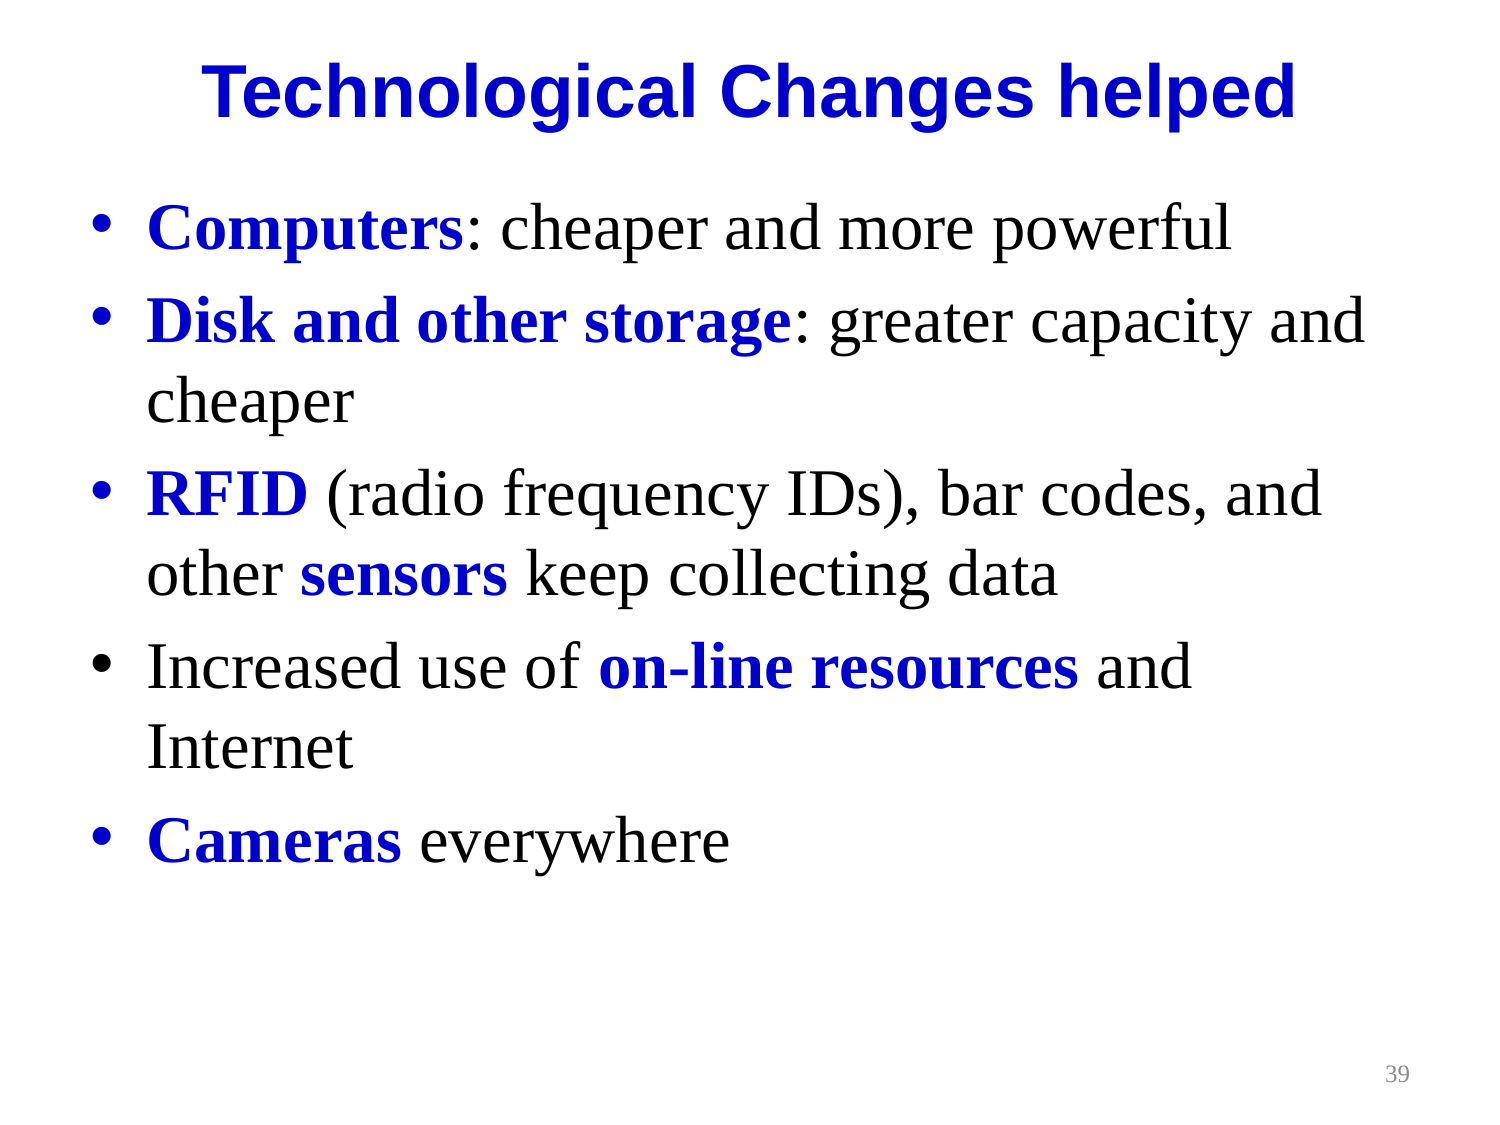

# Technological Changes helped
Computers: cheaper and more powerful
Disk and other storage: greater capacity and cheaper
RFID (radio frequency IDs), bar codes, and other sensors keep collecting data
Increased use of on-line resources and Internet
Cameras everywhere
39